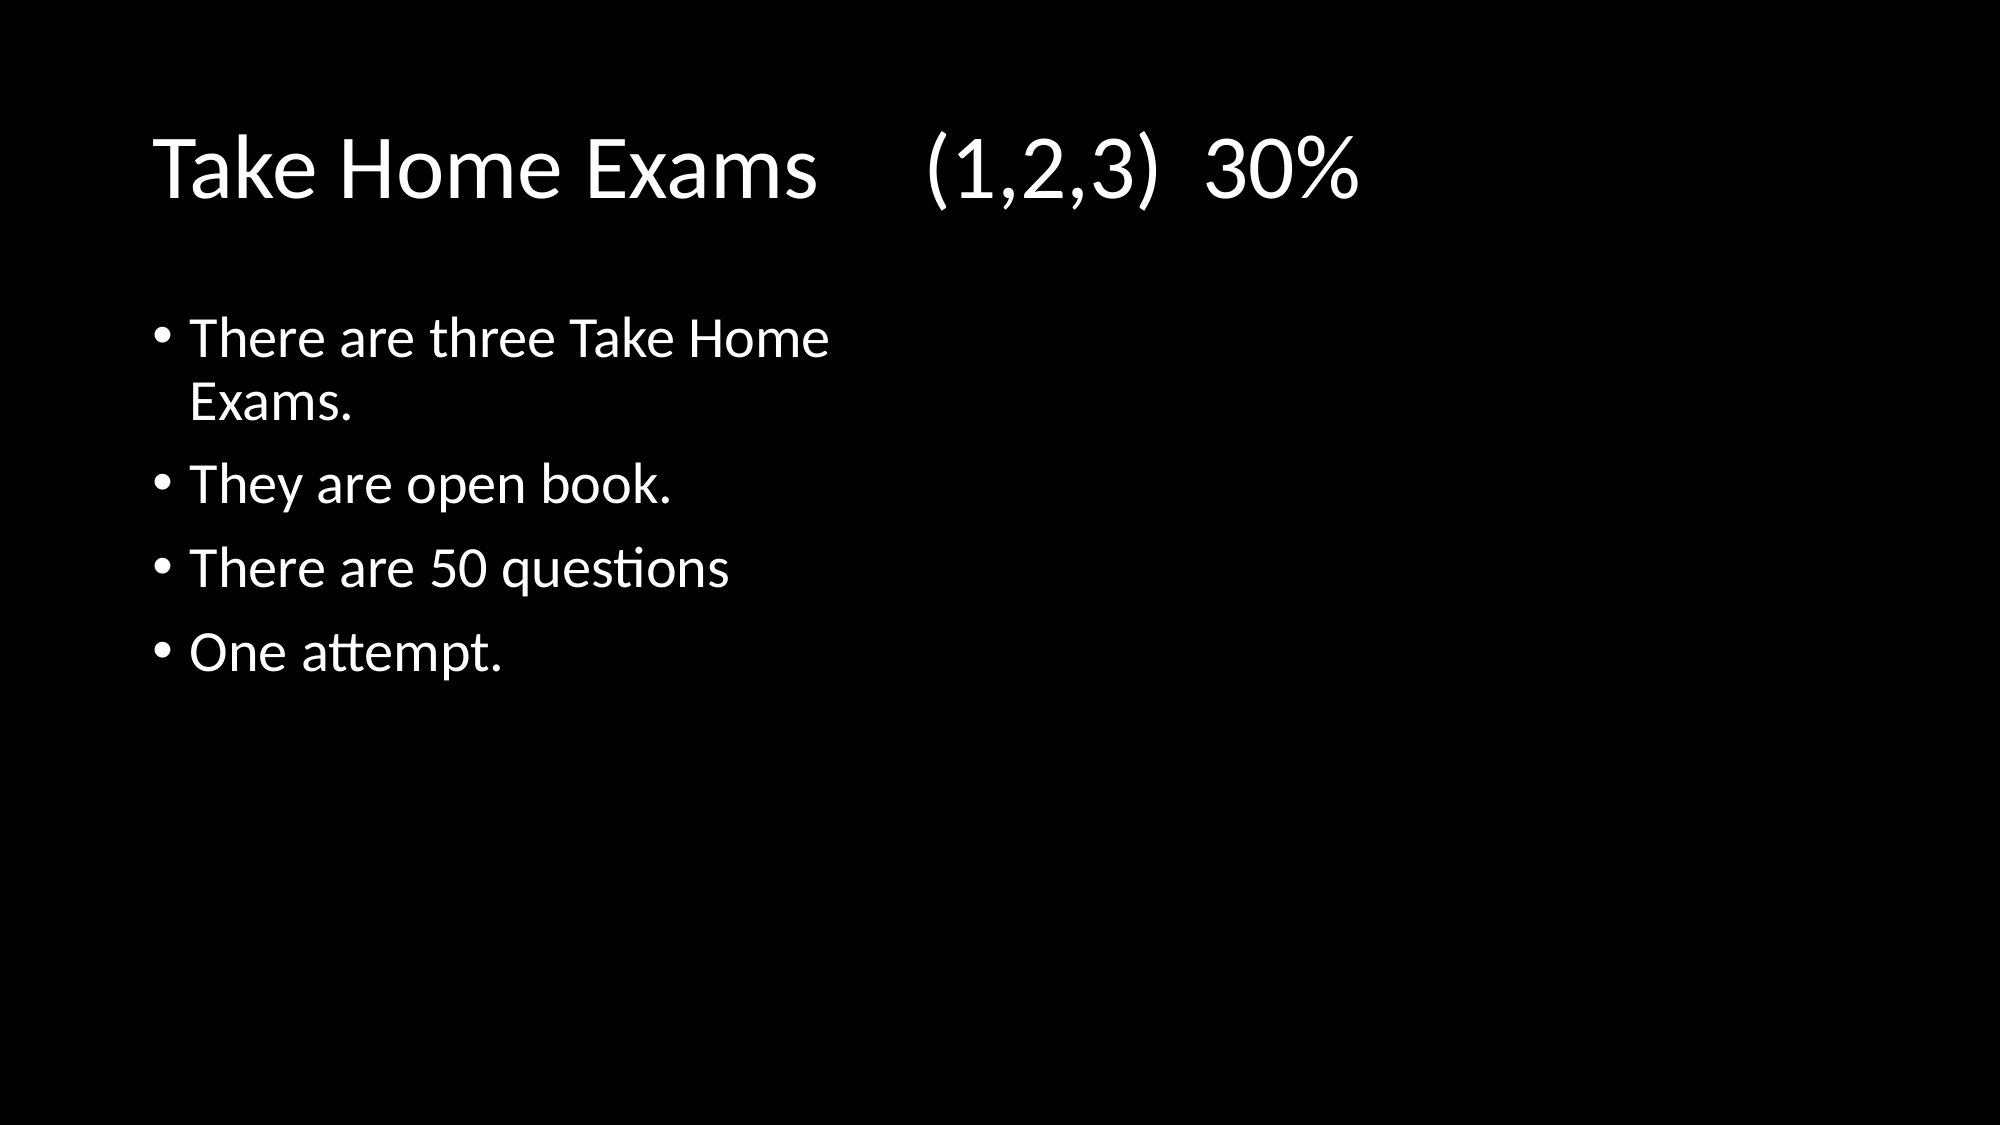

# Take Home Exams	 (1,2,3)	30%
There are three Take Home Exams.
They are open book.
There are 50 questions
One attempt.